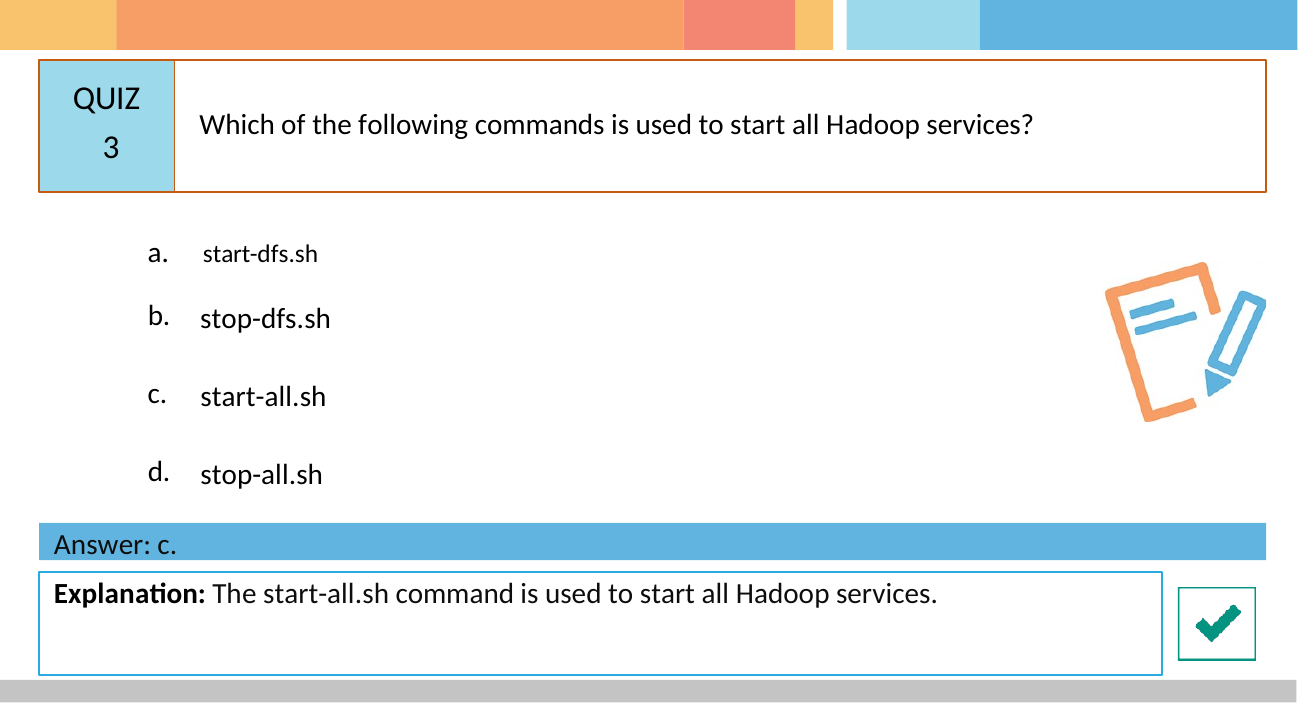

# QUIZ 3
Which of the following commands is used to start all Hadoop services?
a.	start-dfs.sh

b.
stop-dfs.sh
c.
start-all.sh
d.
stop-all.sh
Answer: c.

Explanation: The start-all.sh command is used to start all Hadoop services.